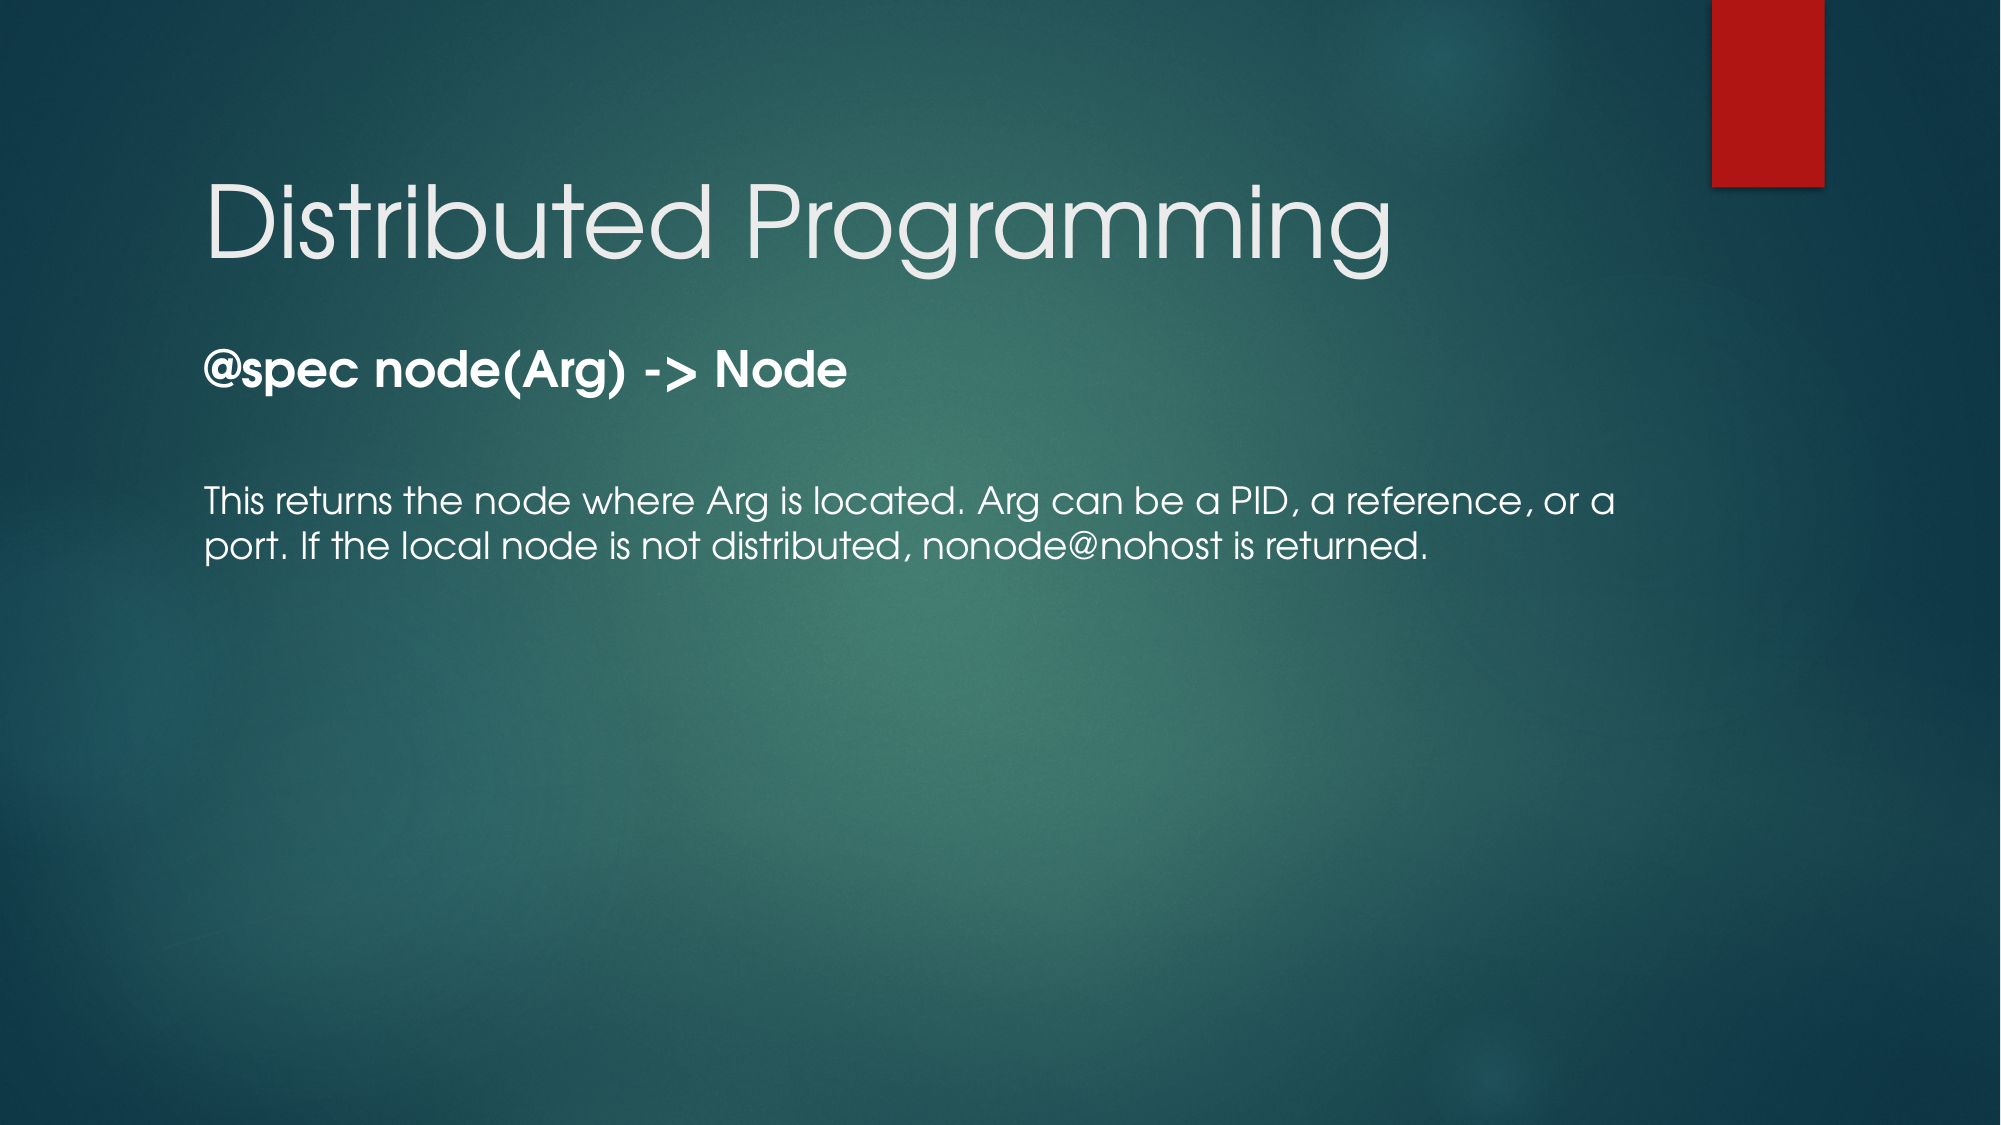

# Distributed Programming
@spec node(Arg) -> Node

This returns the node where Arg is located. Arg can be a PID, a reference, or a port. If the local node is not distributed, nonode@nohost is returned.